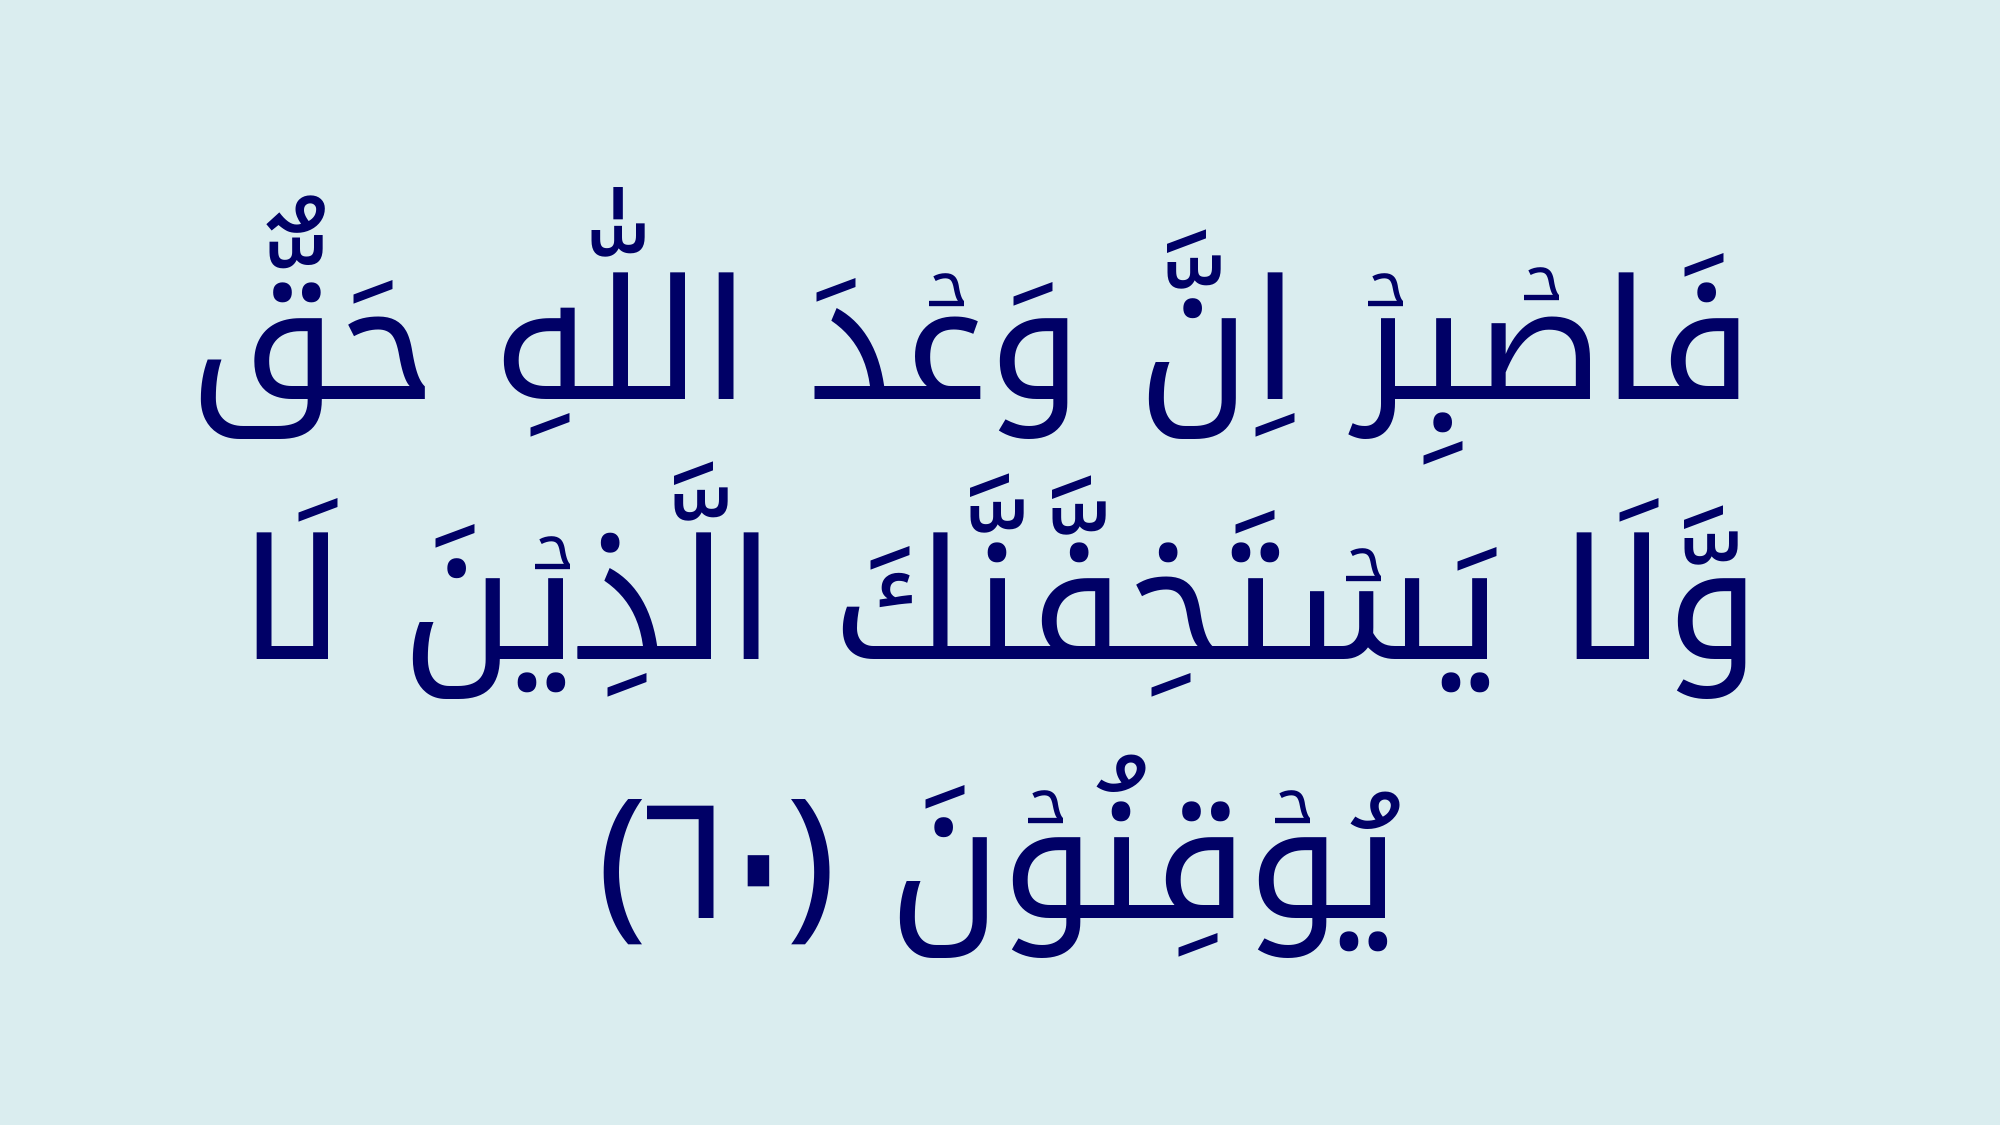

فَاصۡبِرۡ اِنَّ وَعۡدَ اللّٰهِ حَقٌّ‌ وَّلَا يَسۡتَخِفَّنَّكَ الَّذِيۡنَ لَا يُوۡقِنُوۡنَ ‏﴿﻿۶۰﻿﴾